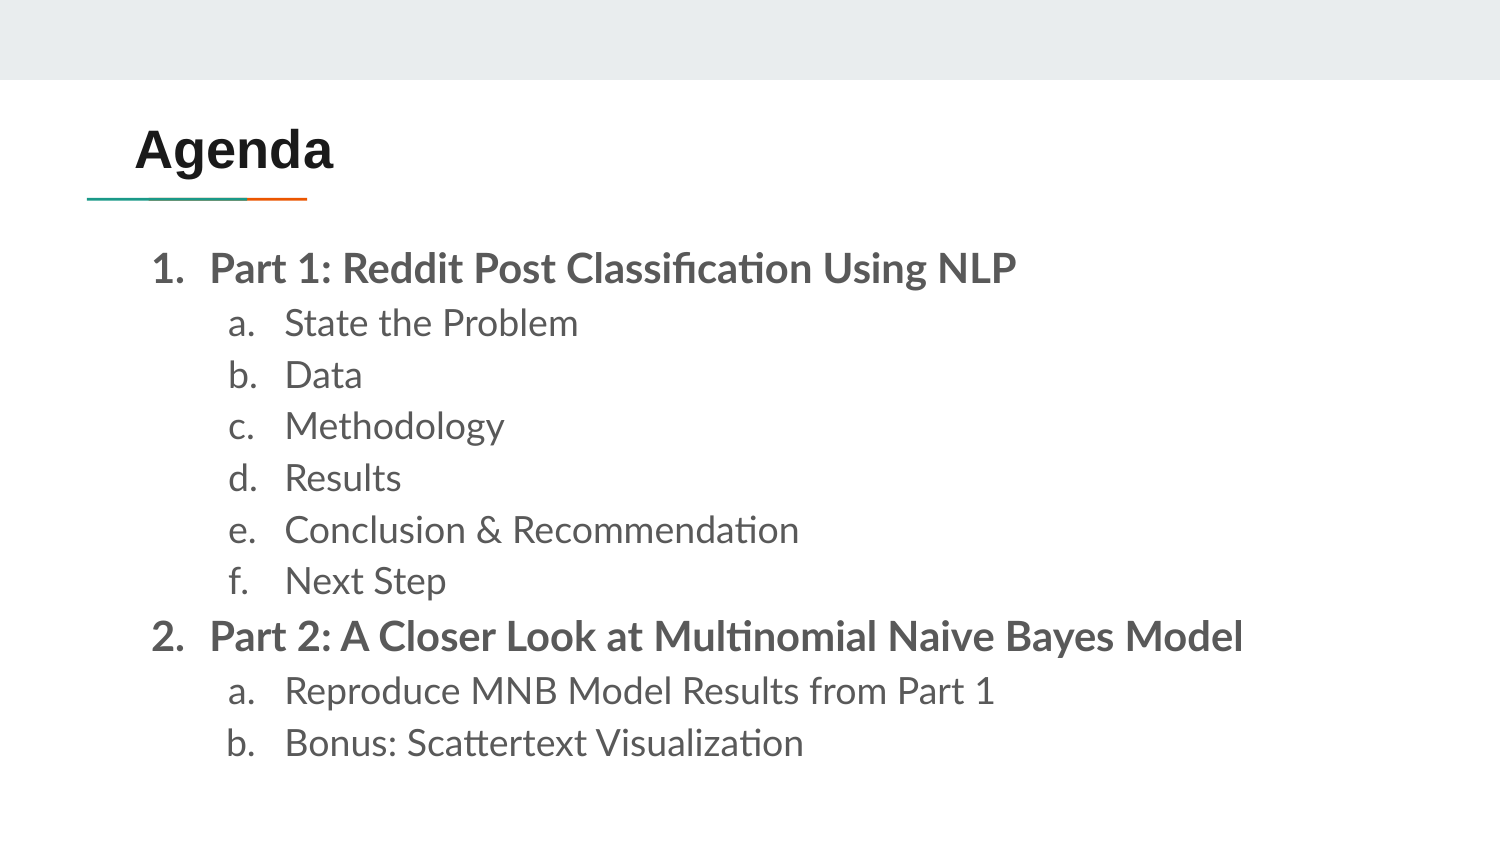

# Agenda
Part 1: Reddit Post Classification Using NLP
State the Problem
Data
Methodology
Results
Conclusion & Recommendation
Next Step
Part 2: A Closer Look at Multinomial Naive Bayes Model
Reproduce MNB Model Results from Part 1
Bonus: Scattertext Visualization